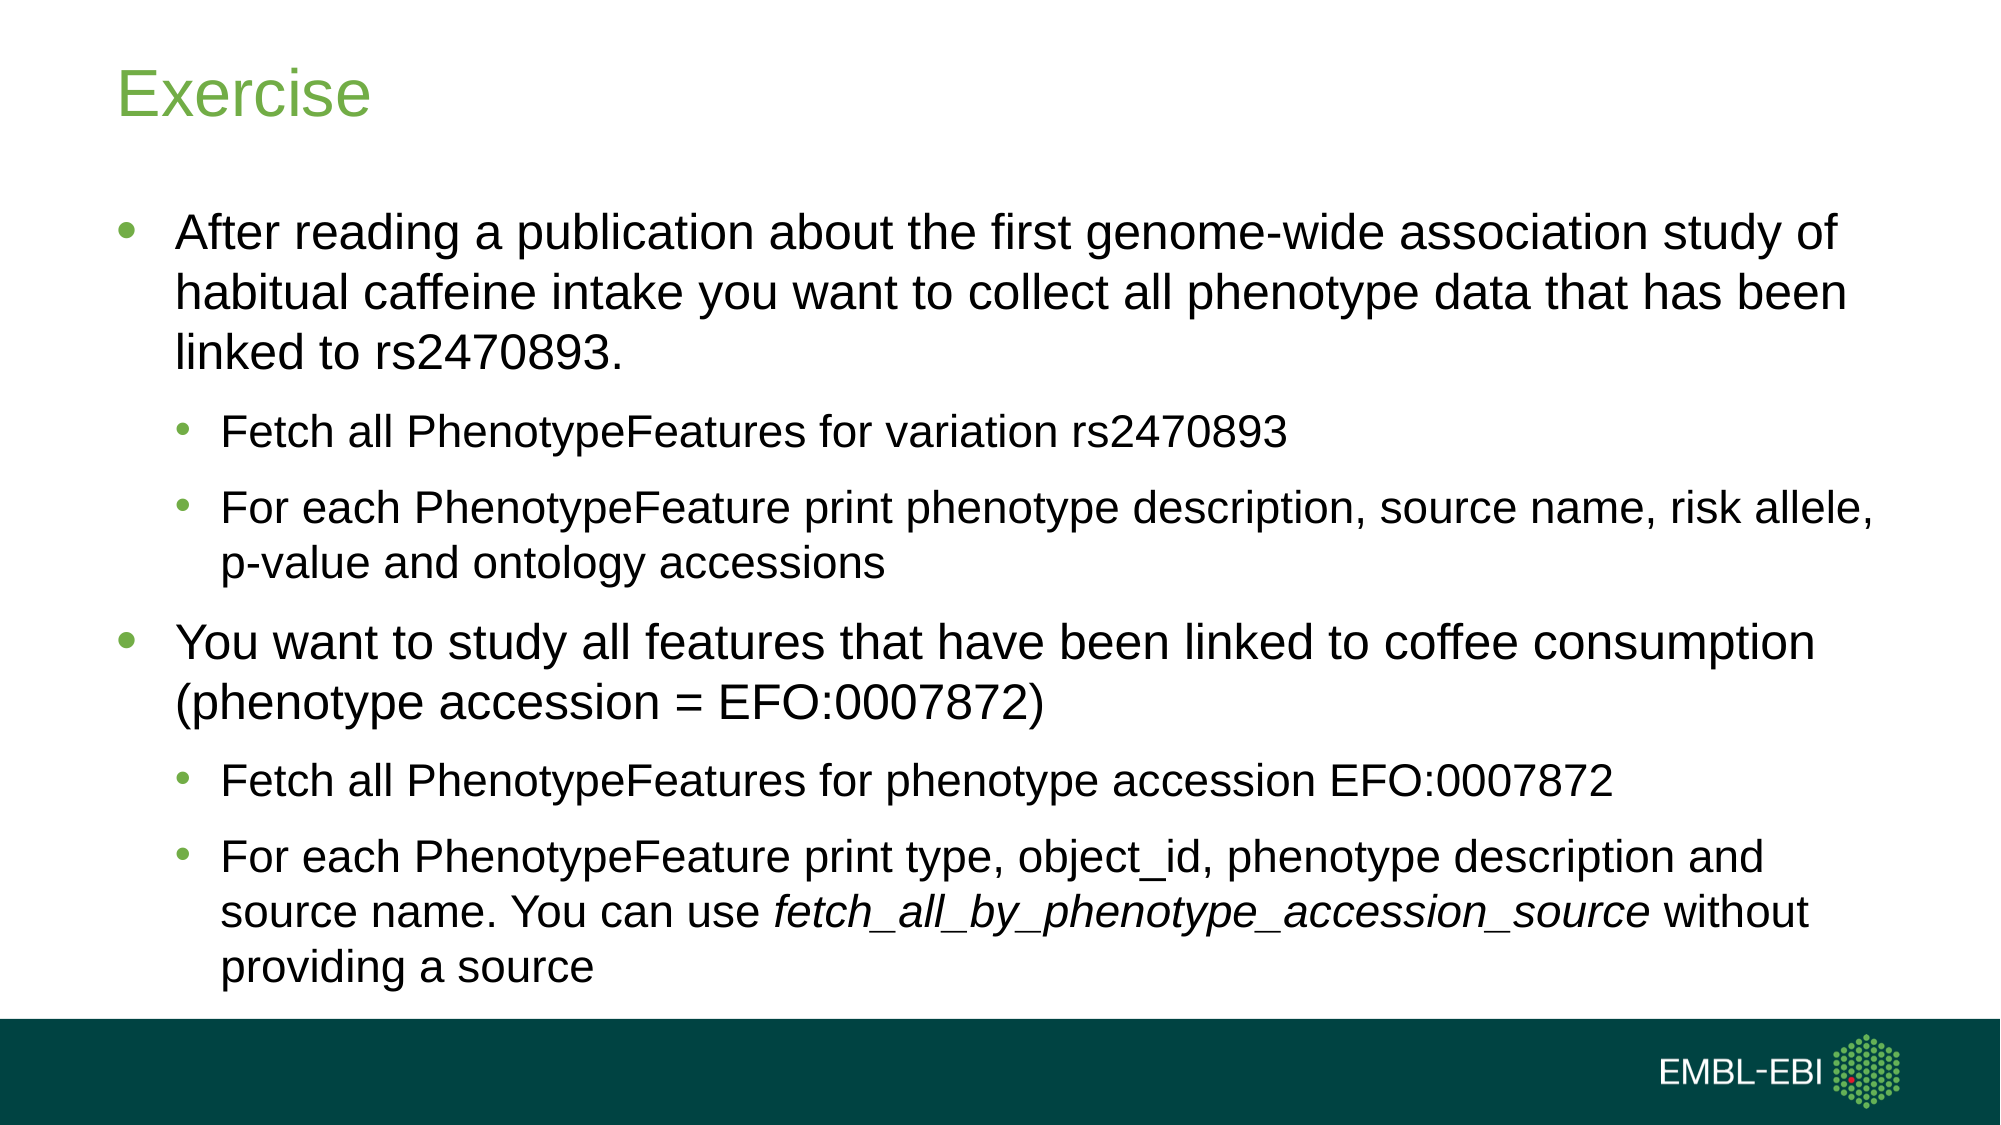

# Exercise
After reading a publication about the first genome-wide association study of habitual caffeine intake you want to collect all phenotype data that has been linked to rs2470893.
Fetch all PhenotypeFeatures for variation rs2470893
For each PhenotypeFeature print phenotype description, source name, risk allele, p-value and ontology accessions
You want to study all features that have been linked to coffee consumption (phenotype accession = EFO:0007872)
Fetch all PhenotypeFeatures for phenotype accession EFO:0007872
For each PhenotypeFeature print type, object_id, phenotype description and source name. You can use fetch_all_by_phenotype_accession_source without providing a source